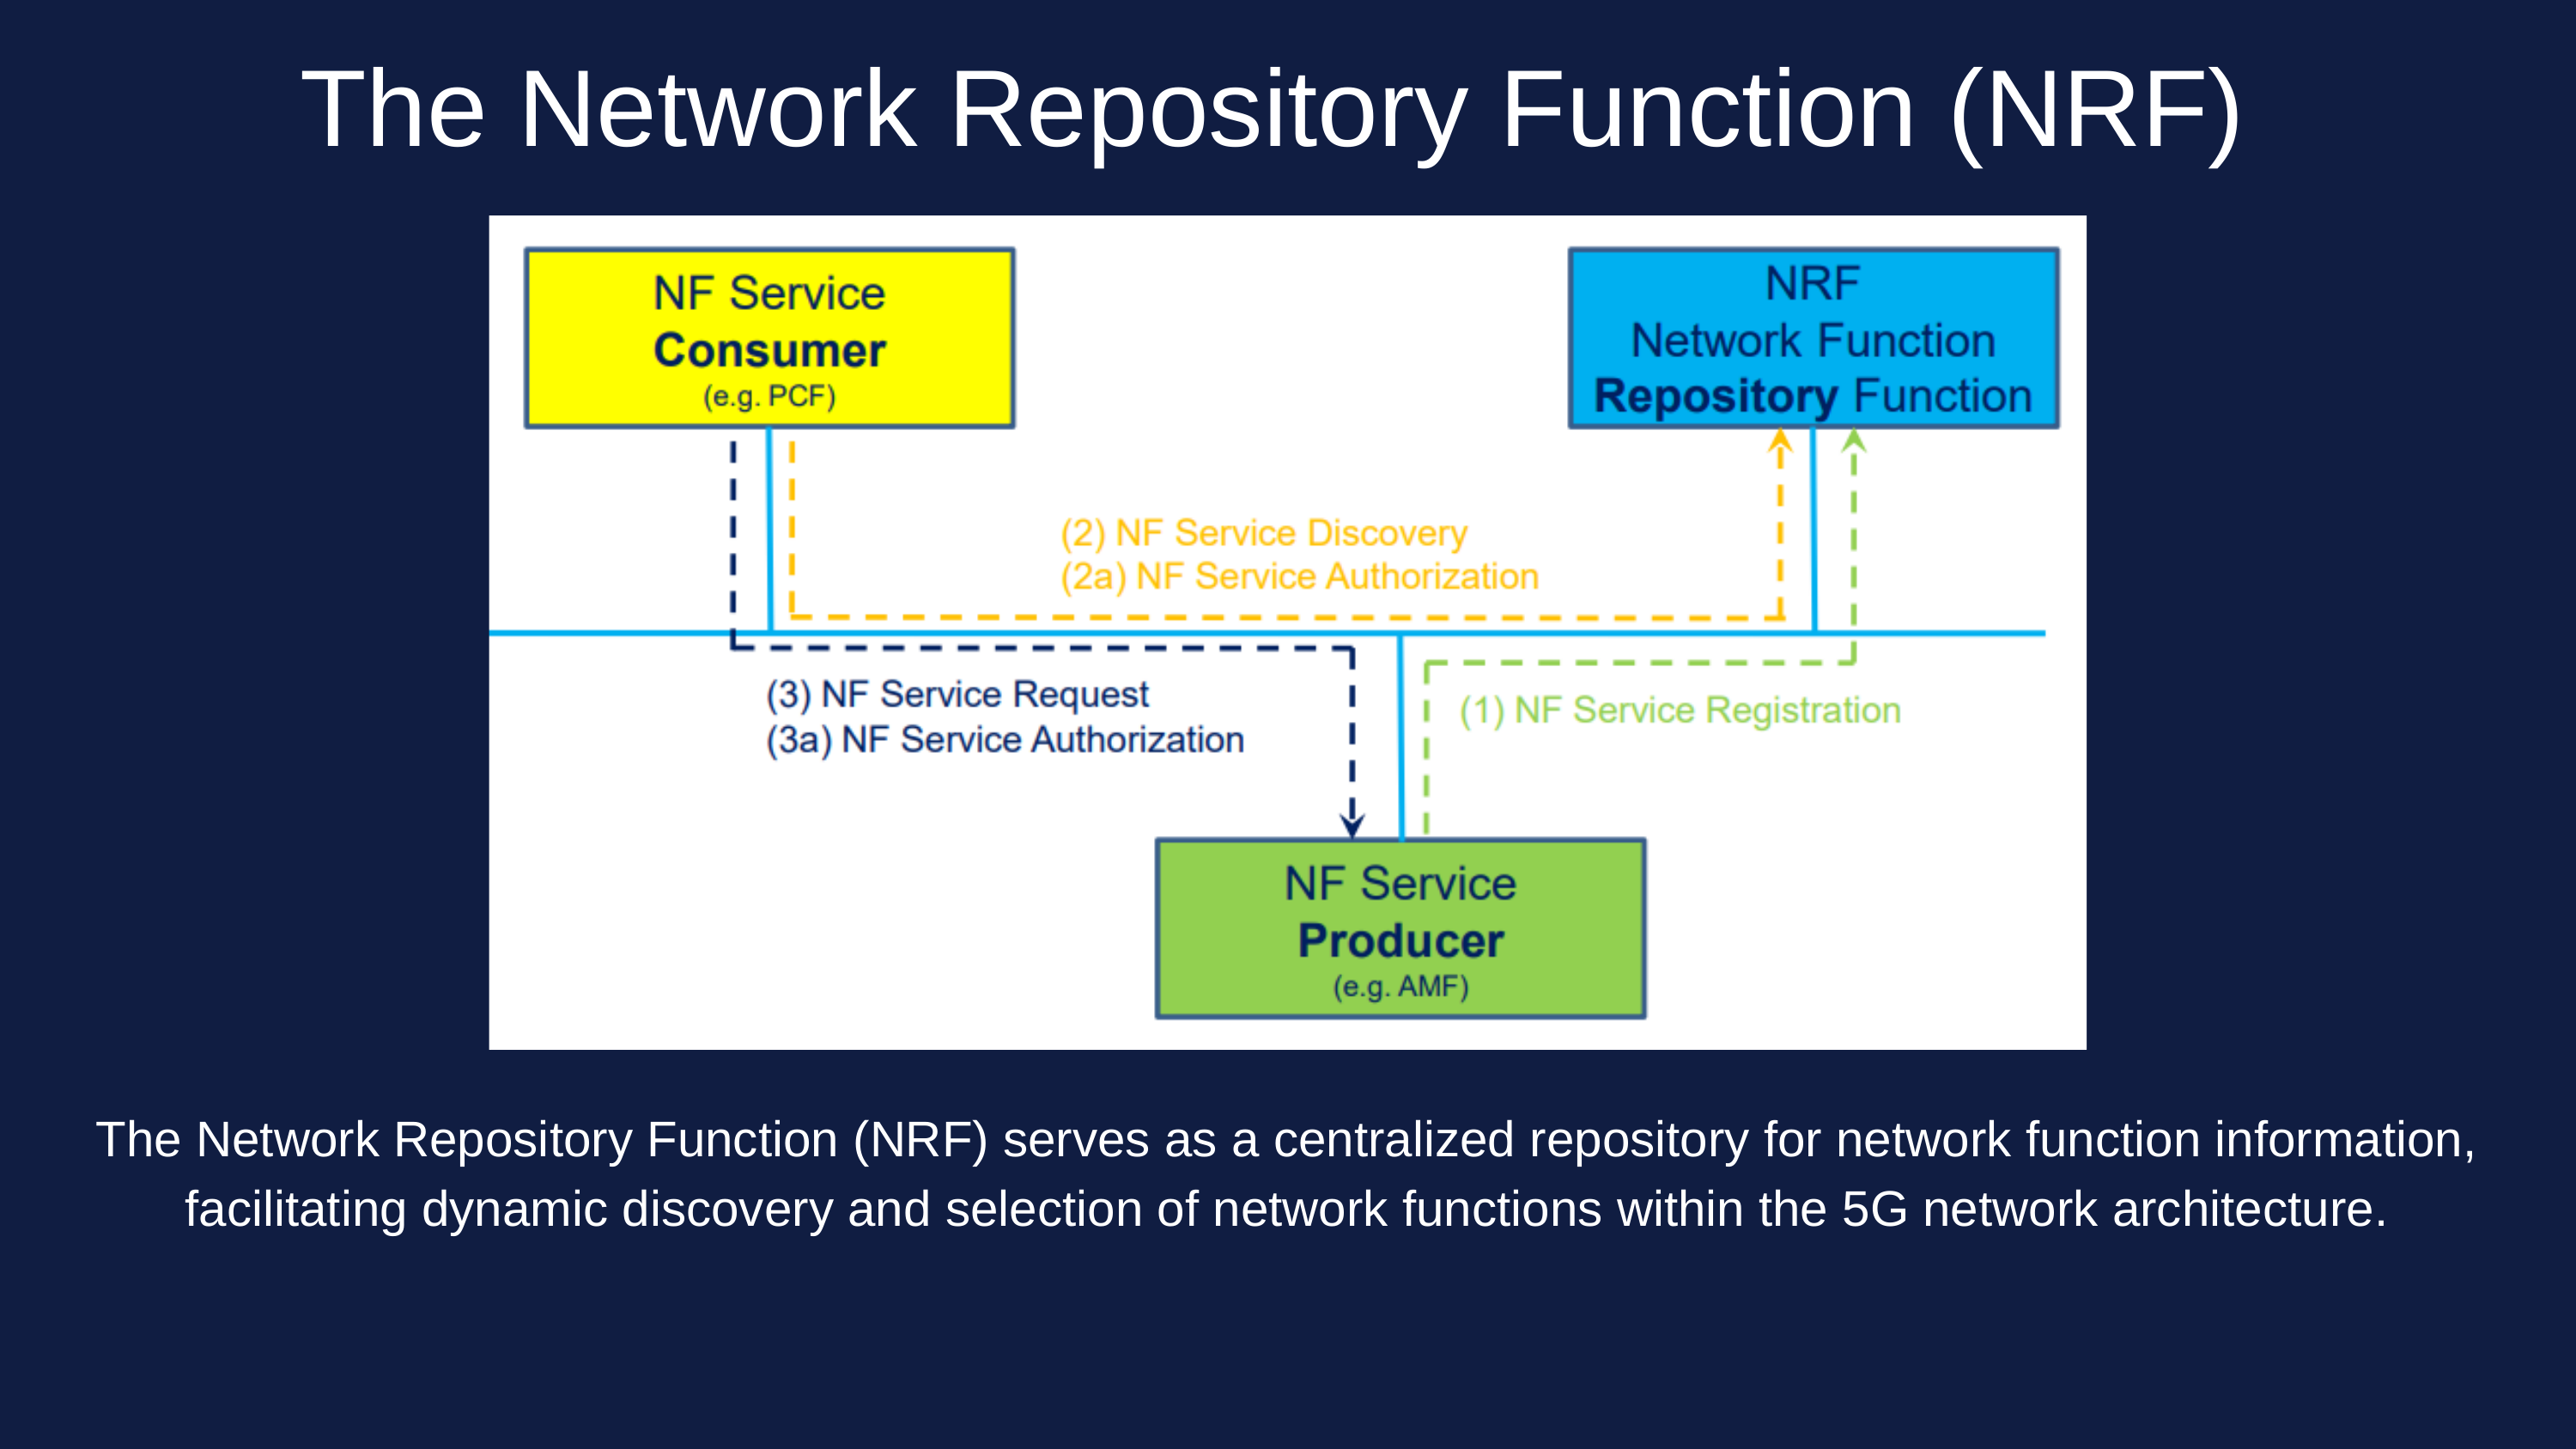

The Network Repository Function (NRF)

The Network Repository Function (NRF) serves as a centralized repository for network function information, facilitating dynamic discovery and selection of network functions within the 5G network architecture.